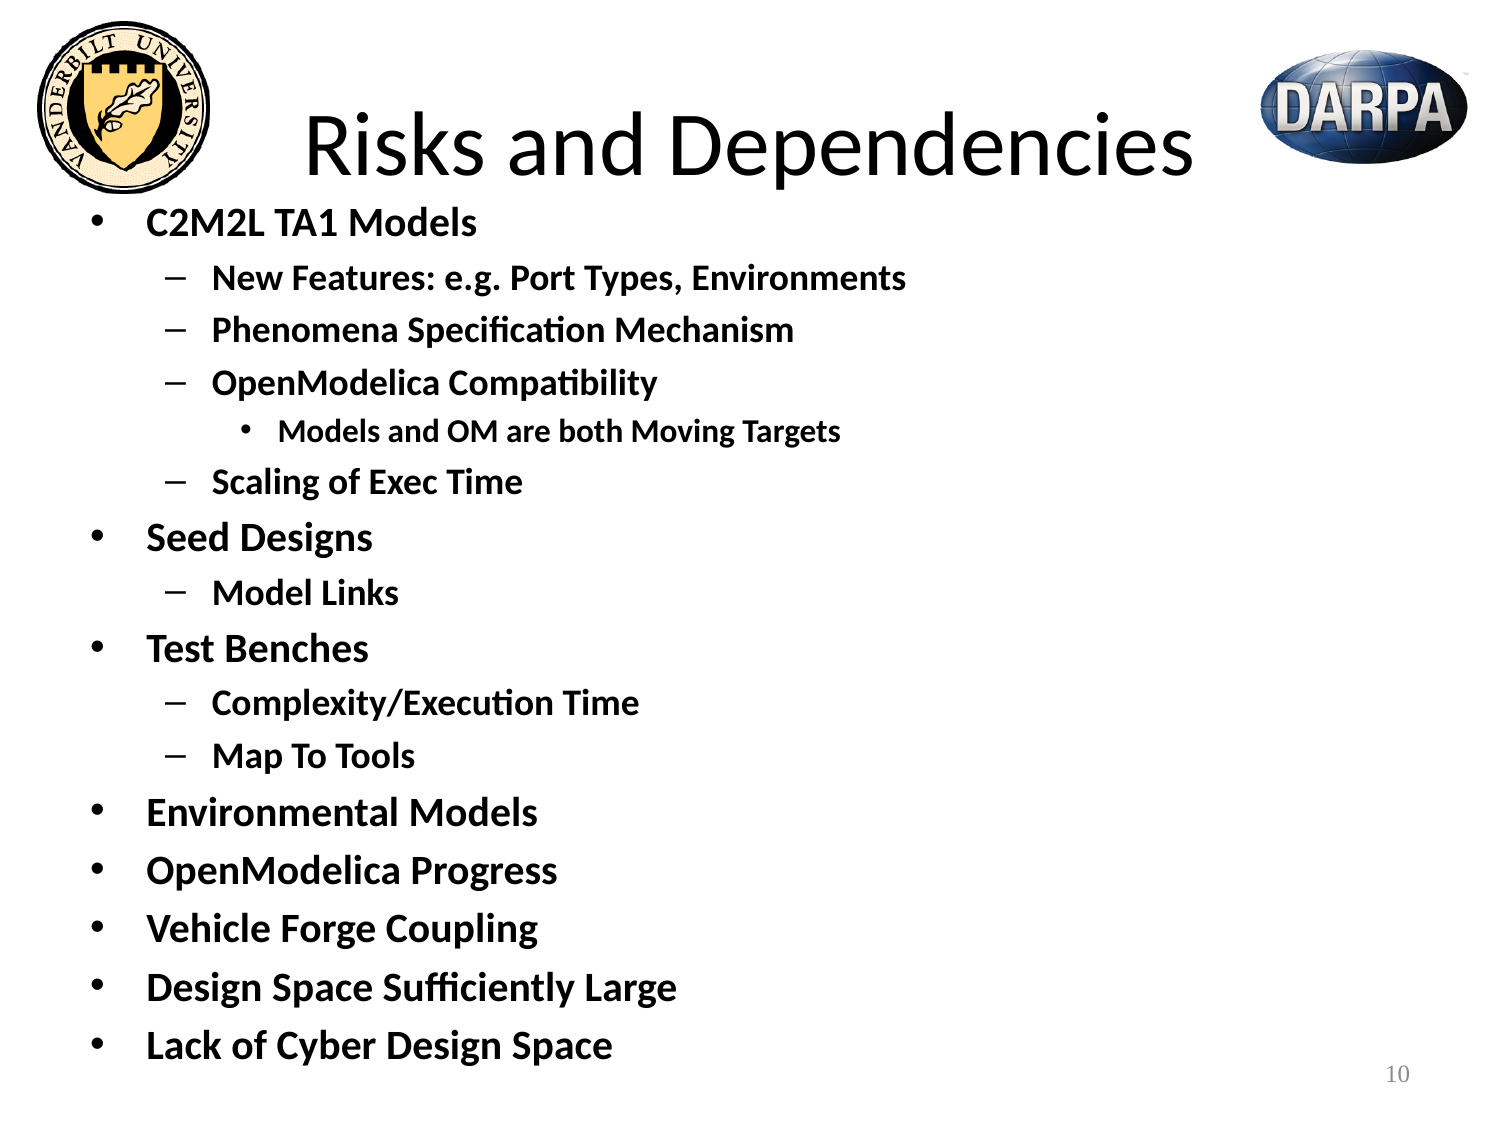

# Risks and Dependencies
C2M2L TA1 Models
New Features: e.g. Port Types, Environments
Phenomena Specification Mechanism
OpenModelica Compatibility
Models and OM are both Moving Targets
Scaling of Exec Time
Seed Designs
Model Links
Test Benches
Complexity/Execution Time
Map To Tools
Environmental Models
OpenModelica Progress
Vehicle Forge Coupling
Design Space Sufficiently Large
Lack of Cyber Design Space

10